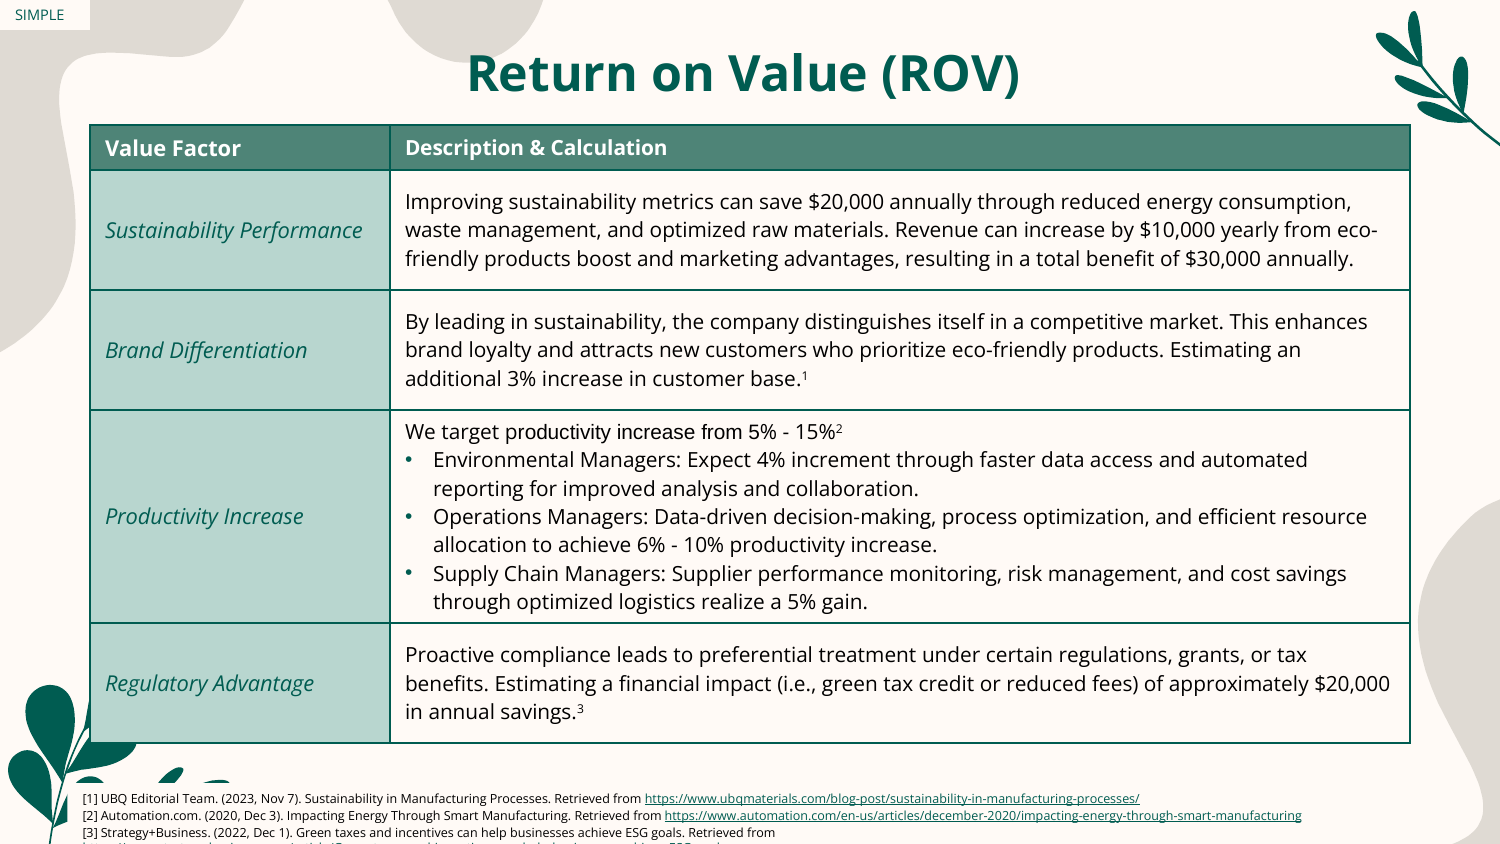

SIMPLE
# Return on Value (ROV)
| Value Factor | Description & Calculation |
| --- | --- |
| Sustainability Performance | Improving sustainability metrics can save $20,000 annually through reduced energy consumption, waste management, and optimized raw materials. Revenue can increase by $10,000 yearly from eco-friendly products boost and marketing advantages, resulting in a total benefit of $30,000 annually. |
| Brand Differentiation | By leading in sustainability, the company distinguishes itself in a competitive market. This enhances brand loyalty and attracts new customers who prioritize eco-friendly products. Estimating an additional 3% increase in customer base.1 |
| Productivity Increase | We target productivity increase from 5% - 15%2 Environmental Managers: Expect 4% increment through faster data access and automated reporting for improved analysis and collaboration. Operations Managers: Data-driven decision-making, process optimization, and efficient resource allocation to achieve 6% - 10% productivity increase. Supply Chain Managers: Supplier performance monitoring, risk management, and cost savings through optimized logistics realize a 5% gain. |
| Regulatory Advantage | Proactive compliance leads to preferential treatment under certain regulations, grants, or tax benefits. Estimating a financial impact (i.e., green tax credit or reduced fees) of approximately $20,000 in annual savings.3 |
[1] UBQ Editorial Team. (2023, Nov 7). Sustainability in Manufacturing Processes. Retrieved from https://www.ubqmaterials.com/blog-post/sustainability-in-manufacturing-processes/
[2] Automation.com. (2020, Dec 3). Impacting Energy Through Smart Manufacturing. Retrieved from https://www.automation.com/en-us/articles/december-2020/impacting-energy-through-smart-manufacturing
[3] Strategy+Business. (2022, Dec 1). Green taxes and incentives can help businesses achieve ESG goals. Retrieved from https://www.strategy-business.com/article/Green-taxes-and-incentives-can-help-businesses-achieve-ESG-goals